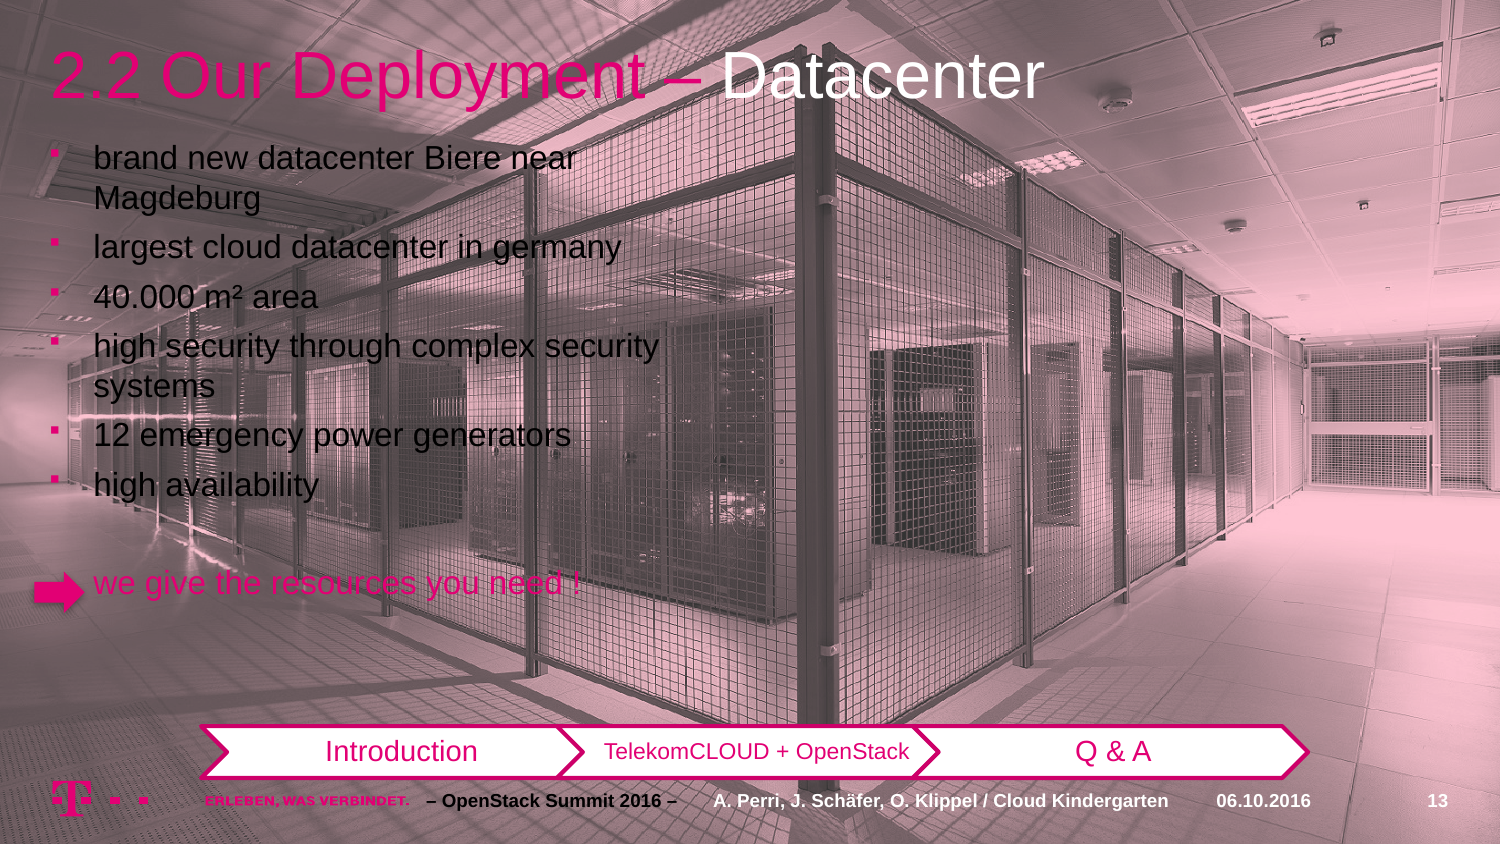

# 2.2 Our Deployment – Datacenter
brand new datacenter Biere near Magdeburg
largest cloud datacenter in germany
40.000 m² area
high security through complex security systems
12 emergency power generators
high availability

	we give the resources you need !

Introduction
TelekomCLOUD + OpenStack
Q & A
– OpenStack Summit 2016 –       A. Perri, J. Schäfer, O. Klippel / Cloud Kindergarten
06.10.2016
13